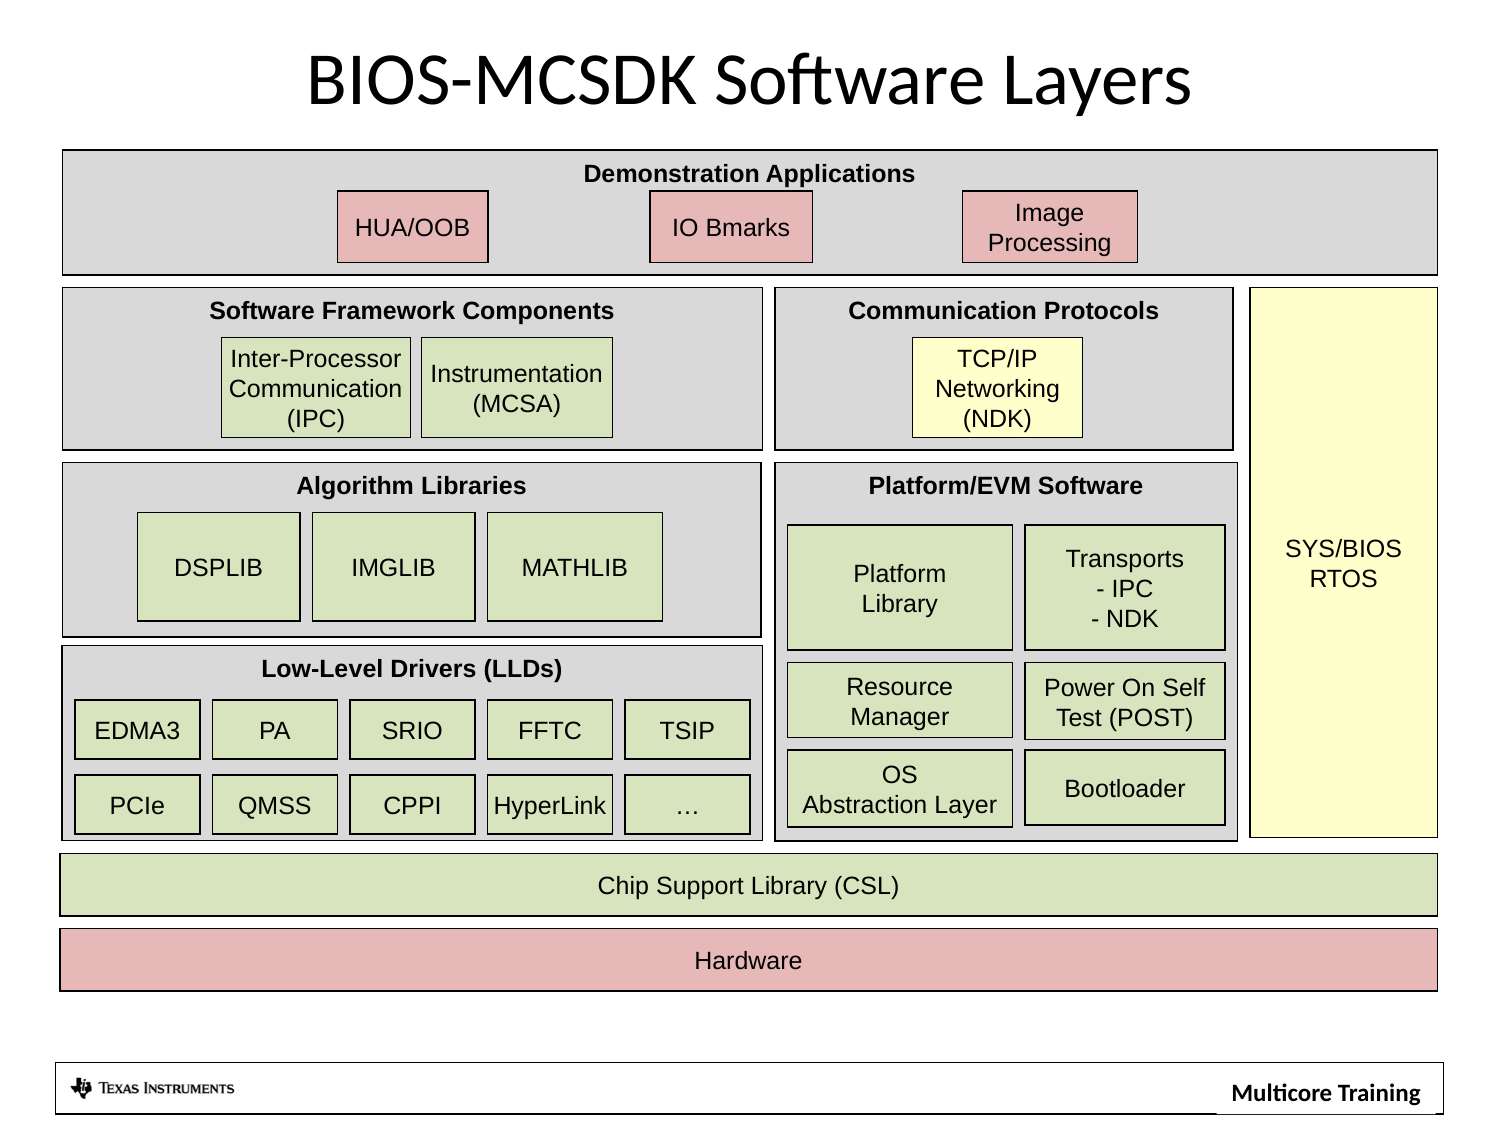

# BIOS-MCSDK Software Layers
Demonstration Applications
HUA/OOB
IO Bmarks
Image
Processing
Software Framework Components
Inter-Processor
Communication
(IPC)
Instrumentation
(MCSA)
Communication Protocols
TCP/IP
Networking
(NDK)
SYS/BIOS
RTOS
Algorithm Libraries
DSPLIB
IMGLIB
MATHLIB
Platform/EVM Software
Platform
Library
Transports
- IPC
- NDK
Resource
Manager
Power On Self
Test (POST)
OS
Abstraction Layer
Bootloader
Low-Level Drivers (LLDs)
EDMA3
PA
SRIO
FFTC
TSIP
PCIe
QMSS
CPPI
HyperLink
…
Chip Support Library (CSL)
Hardware